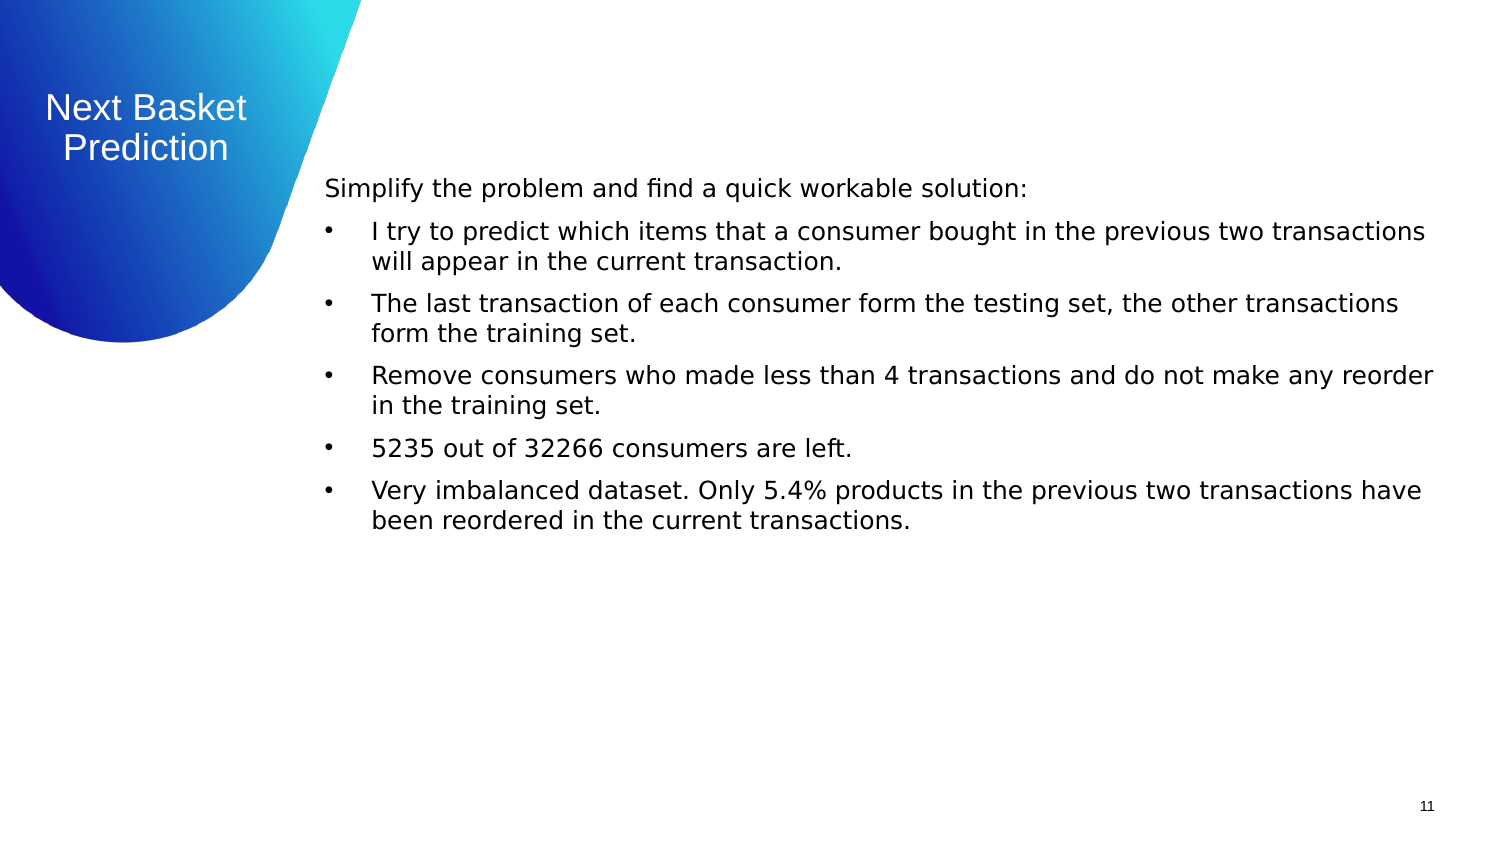

# Next Basket Prediction
Simplify the problem and find a quick workable solution:
I try to predict which items that a consumer bought in the previous two transactions will appear in the current transaction.
The last transaction of each consumer form the testing set, the other transactions form the training set.
Remove consumers who made less than 4 transactions and do not make any reorder in the training set.
5235 out of 32266 consumers are left.
Very imbalanced dataset. Only 5.4% products in the previous two transactions have been reordered in the current transactions.
11
11